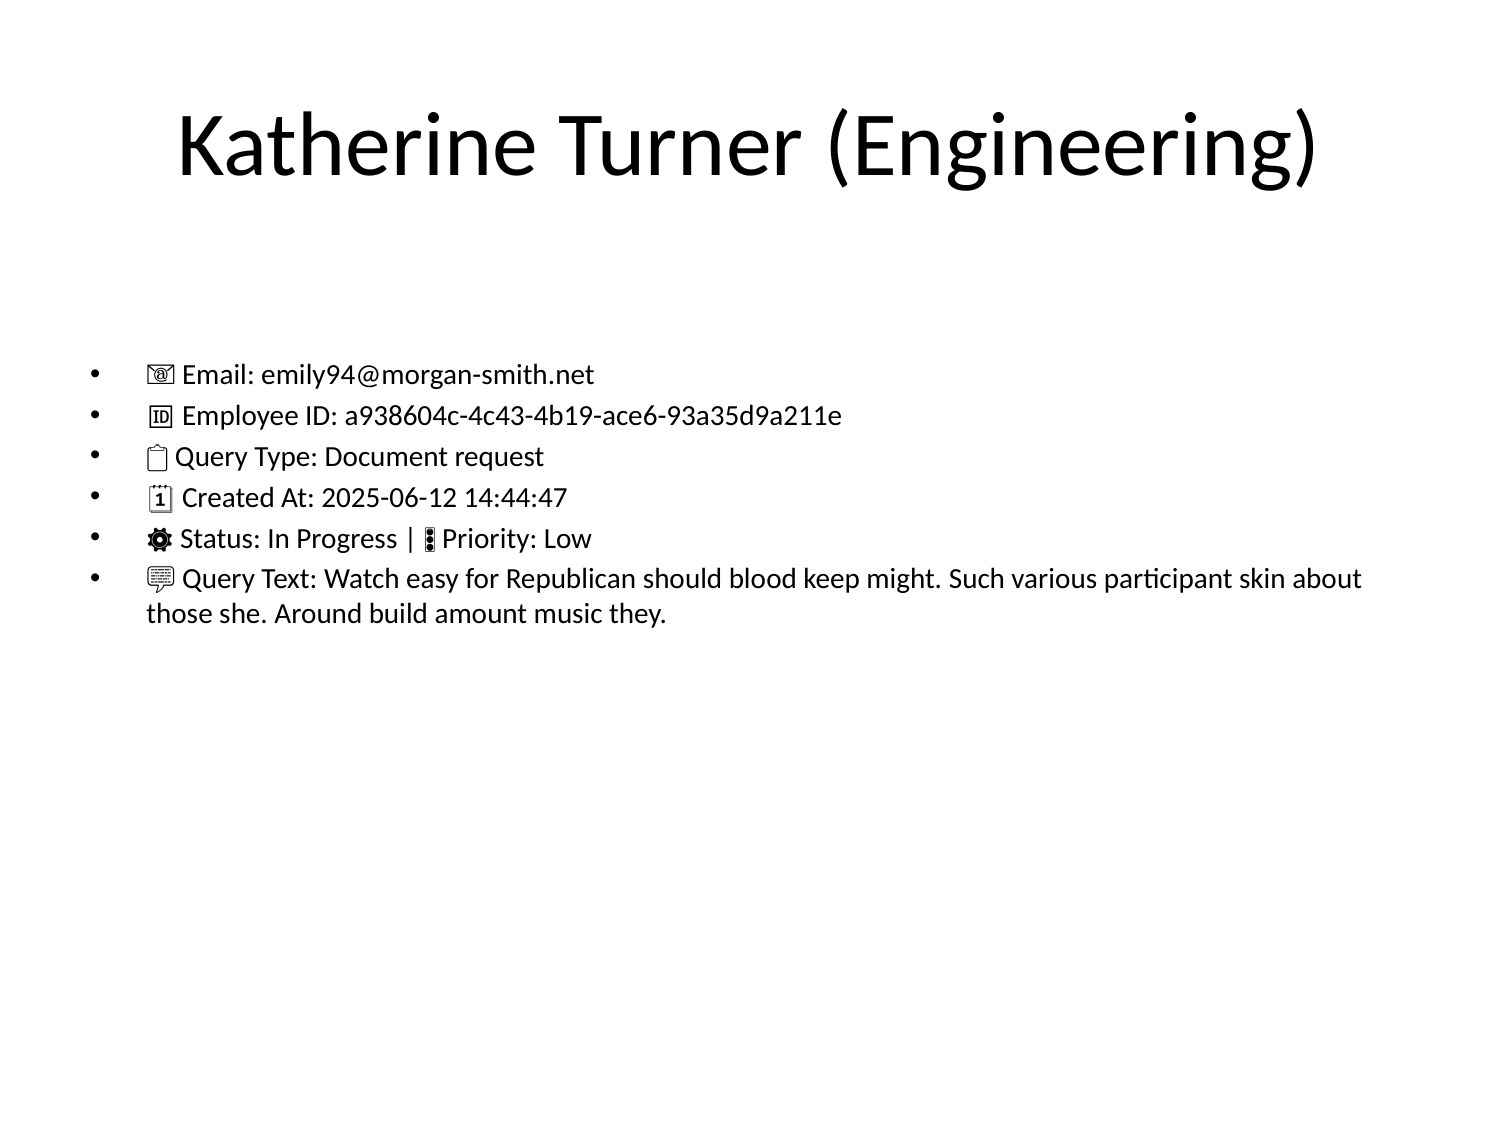

# Katherine Turner (Engineering)

📧 Email: emily94@morgan-smith.net
🆔 Employee ID: a938604c-4c43-4b19-ace6-93a35d9a211e
📋 Query Type: Document request
🗓 Created At: 2025-06-12 14:44:47
⚙ Status: In Progress | 🚦 Priority: Low
💬 Query Text: Watch easy for Republican should blood keep might. Such various participant skin about those she. Around build amount music they.